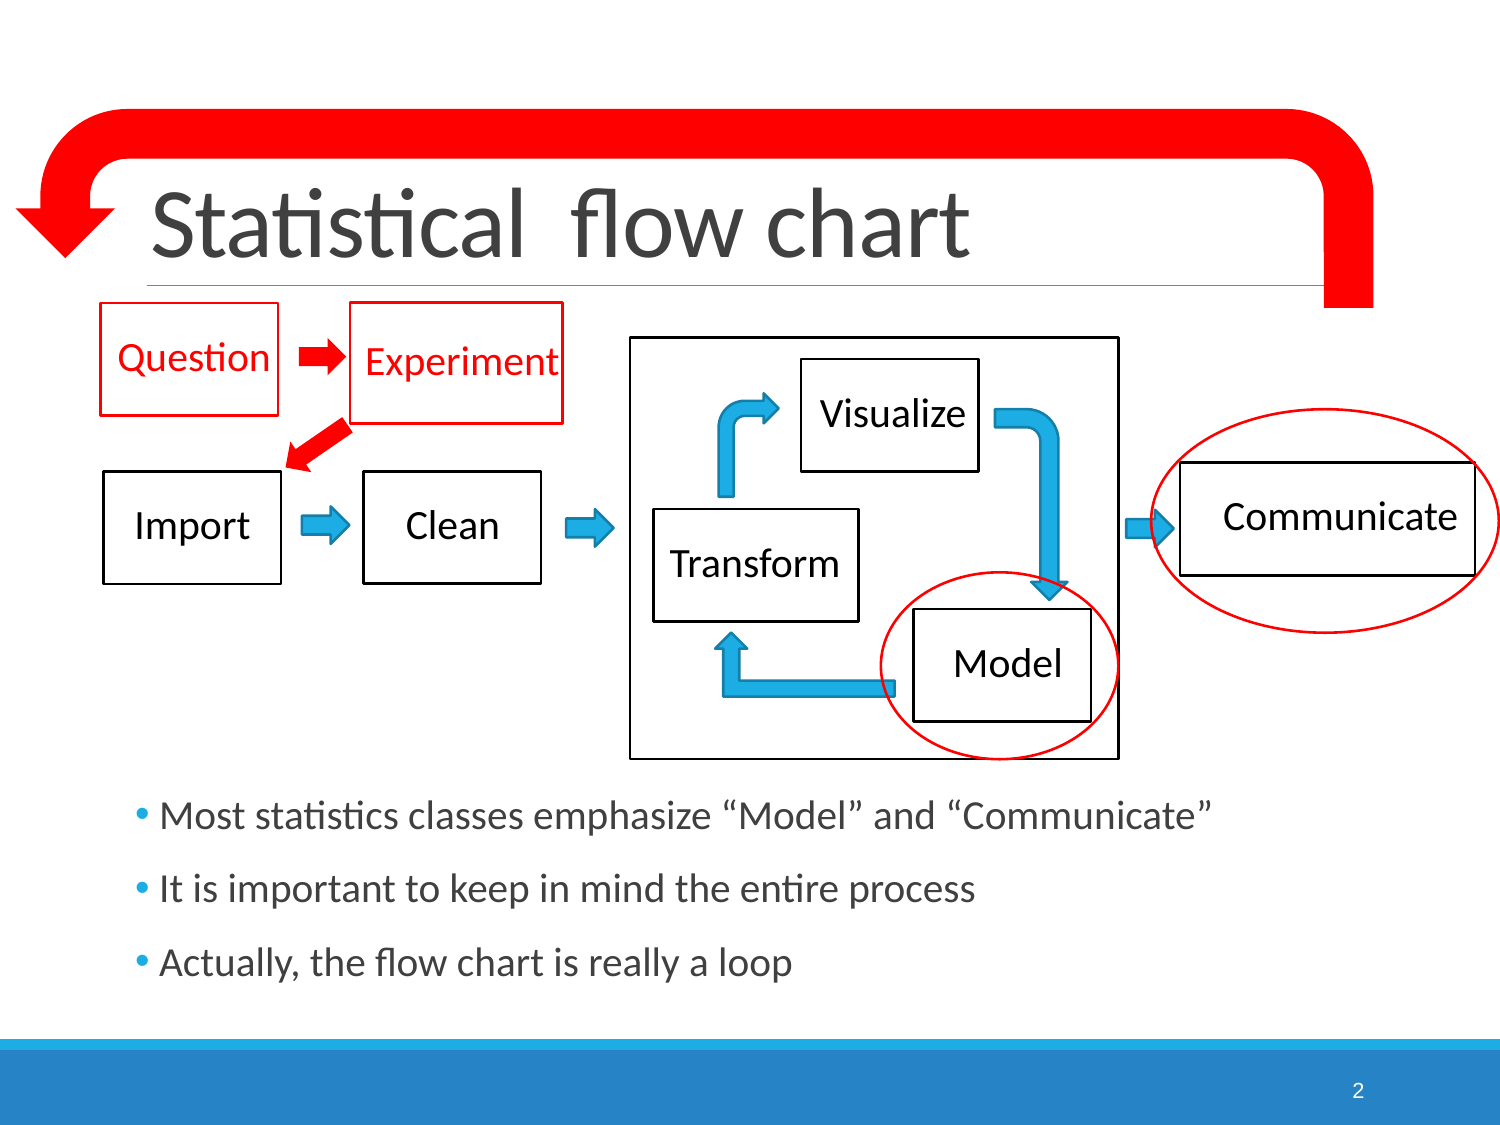

# Statistical  flow chart

Question
Experiment

Visualize

Communicate
Clean
Import

Transform

Model

 Most statistics classes emphasize “Model” and “Communicate”
 It is important to keep in mind the entire process
 Actually, the flow chart is really a loop
2